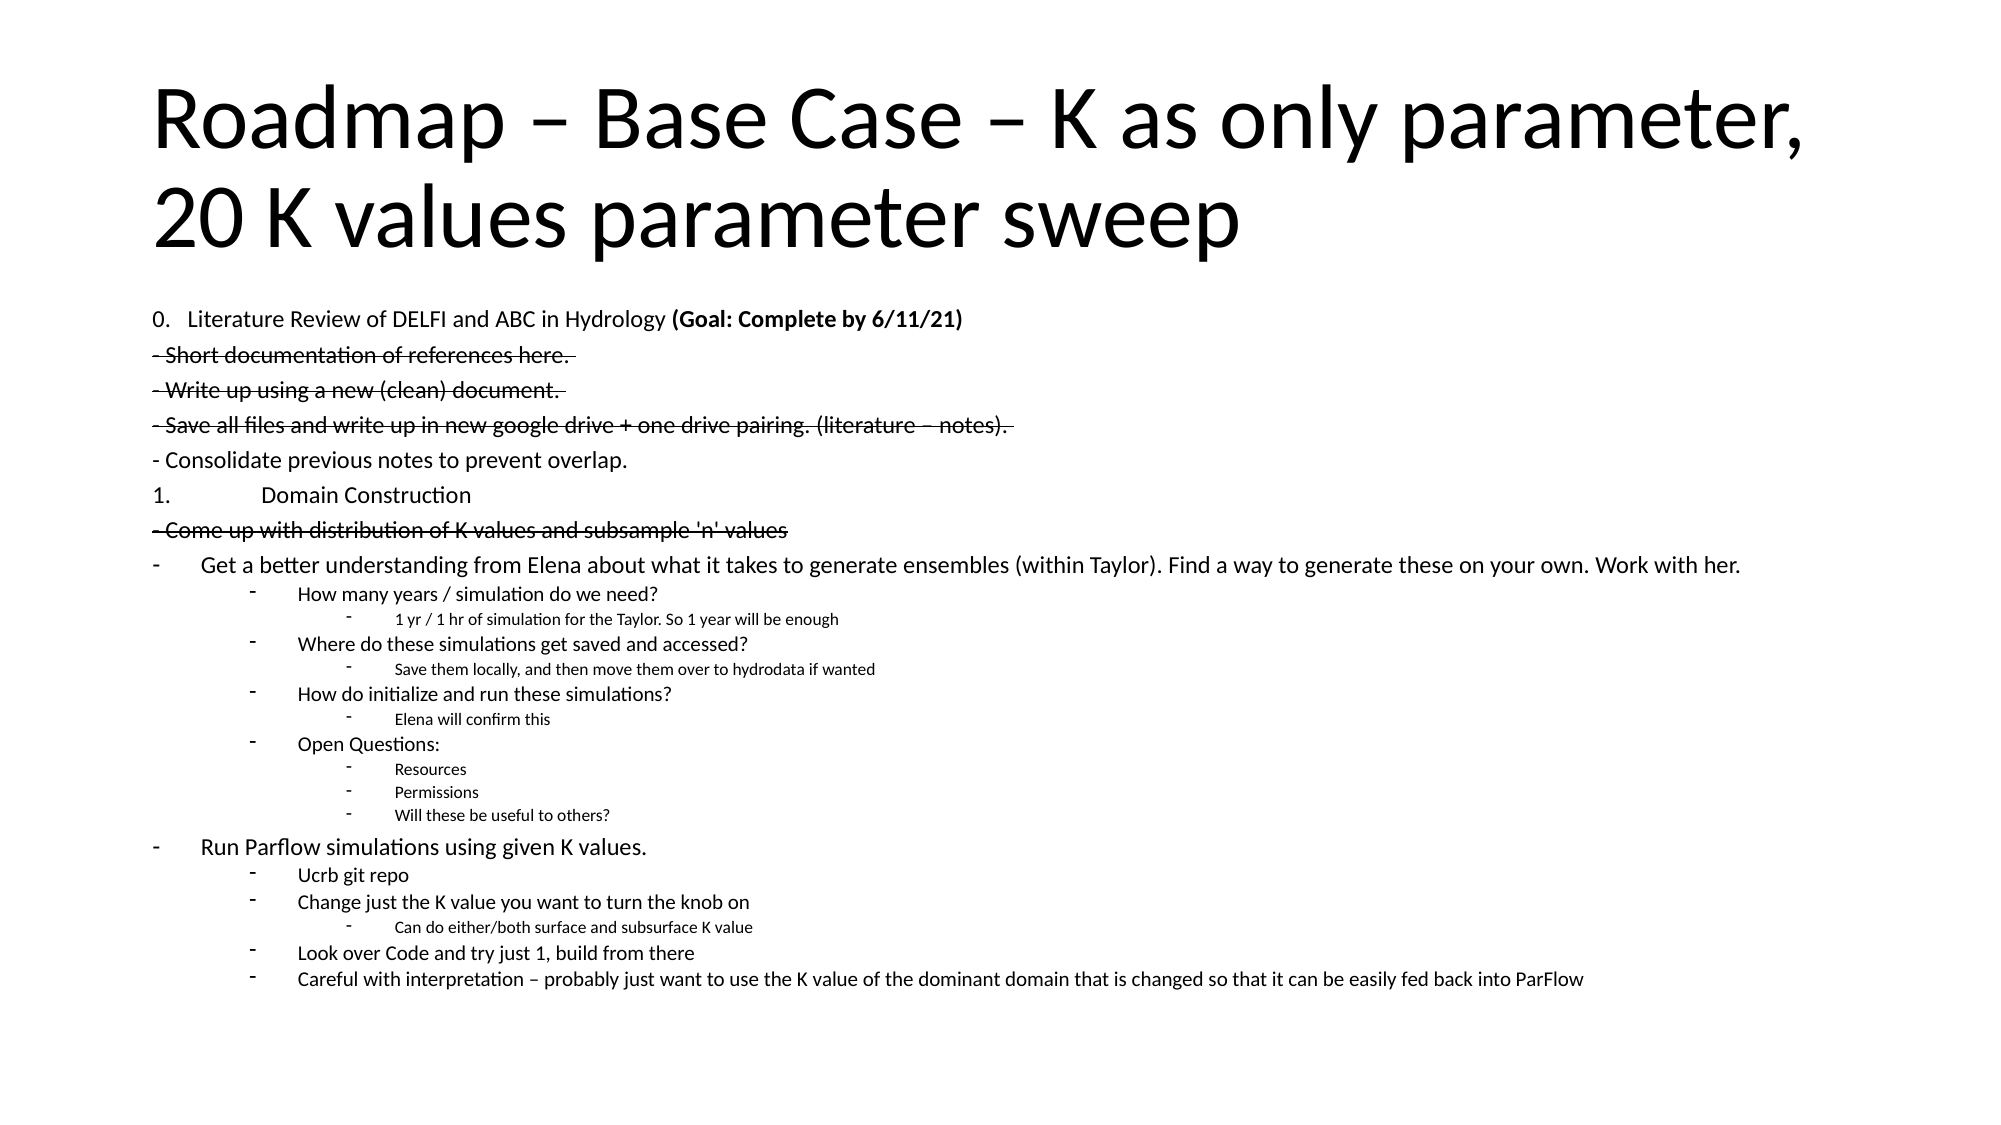

# Roadmap – Base Case – K as only parameter, 20 K values parameter sweep
0.   Literature Review of DELFI and ABC in Hydrology (Goal: Complete by 6/11/21)
- Short documentation of references here.
- Write up using a new (clean) document.
- Save all files and write up in new google drive + one drive pairing. (literature – notes).
- Consolidate previous notes to prevent overlap.
Domain Construction
- Come up with distribution of K values and subsample 'n' values
Get a better understanding from Elena about what it takes to generate ensembles (within Taylor). Find a way to generate these on your own. Work with her.
How many years / simulation do we need?
1 yr / 1 hr of simulation for the Taylor. So 1 year will be enough
Where do these simulations get saved and accessed?
Save them locally, and then move them over to hydrodata if wanted
How do initialize and run these simulations?
Elena will confirm this
Open Questions:
Resources
Permissions
Will these be useful to others?
Run Parflow simulations using given K values.
Ucrb git repo
Change just the K value you want to turn the knob on
Can do either/both surface and subsurface K value
Look over Code and try just 1, build from there
Careful with interpretation – probably just want to use the K value of the dominant domain that is changed so that it can be easily fed back into ParFlow